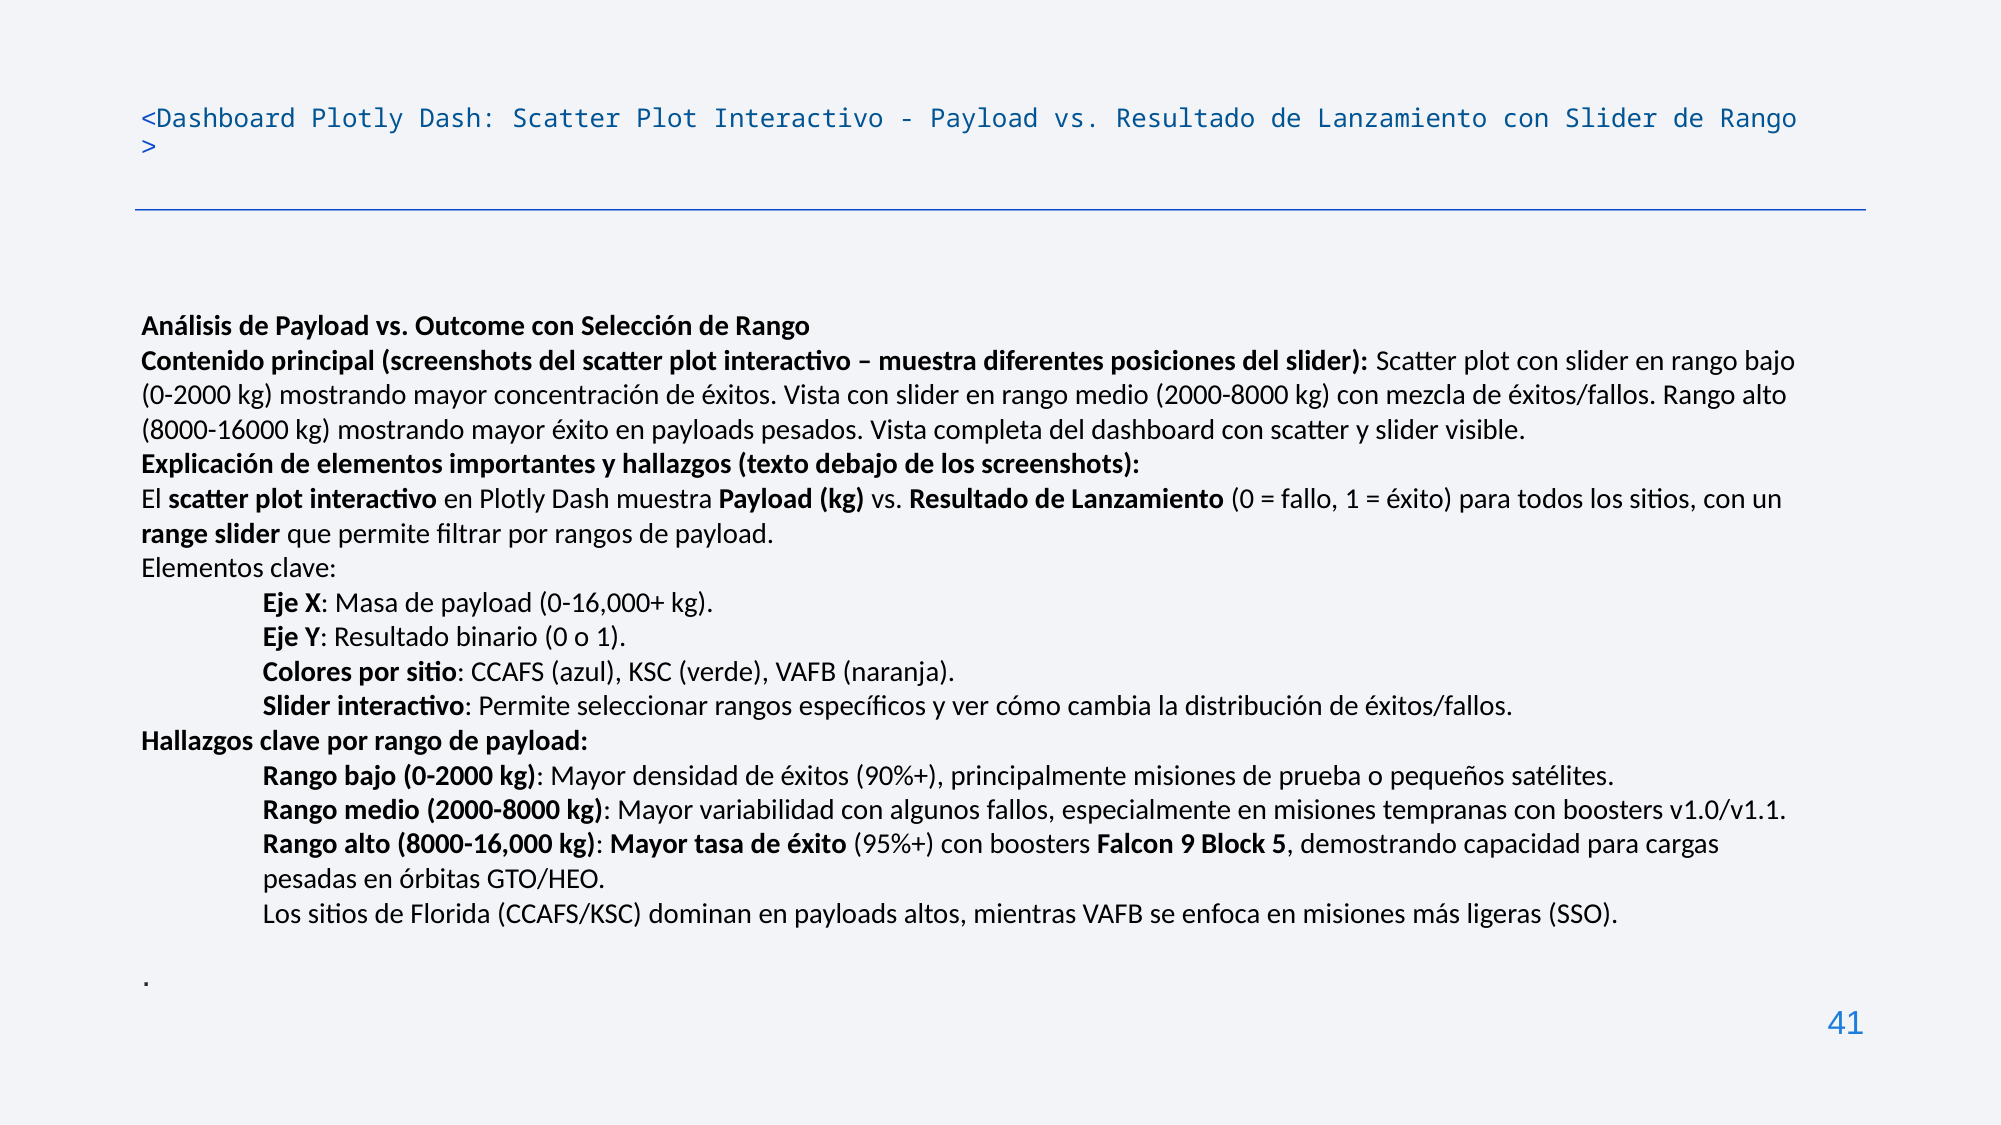

<Dashboard Plotly Dash: Scatter Plot Interactivo - Payload vs. Resultado de Lanzamiento con Slider de Rango
>
Análisis de Payload vs. Outcome con Selección de Rango
Contenido principal (screenshots del scatter plot interactivo – muestra diferentes posiciones del slider): Scatter plot con slider en rango bajo (0-2000 kg) mostrando mayor concentración de éxitos. Vista con slider en rango medio (2000-8000 kg) con mezcla de éxitos/fallos. Rango alto (8000-16000 kg) mostrando mayor éxito en payloads pesados. Vista completa del dashboard con scatter y slider visible.
Explicación de elementos importantes y hallazgos (texto debajo de los screenshots):
El scatter plot interactivo en Plotly Dash muestra Payload (kg) vs. Resultado de Lanzamiento (0 = fallo, 1 = éxito) para todos los sitios, con un range slider que permite filtrar por rangos de payload.
Elementos clave:
Eje X: Masa de payload (0-16,000+ kg).
Eje Y: Resultado binario (0 o 1).
Colores por sitio: CCAFS (azul), KSC (verde), VAFB (naranja).
Slider interactivo: Permite seleccionar rangos específicos y ver cómo cambia la distribución de éxitos/fallos.
Hallazgos clave por rango de payload:
Rango bajo (0-2000 kg): Mayor densidad de éxitos (90%+), principalmente misiones de prueba o pequeños satélites.
Rango medio (2000-8000 kg): Mayor variabilidad con algunos fallos, especialmente en misiones tempranas con boosters v1.0/v1.1.
Rango alto (8000-16,000 kg): Mayor tasa de éxito (95%+) con boosters Falcon 9 Block 5, demostrando capacidad para cargas pesadas en órbitas GTO/HEO.
Los sitios de Florida (CCAFS/KSC) dominan en payloads altos, mientras VAFB se enfoca en misiones más ligeras (SSO).
.

41